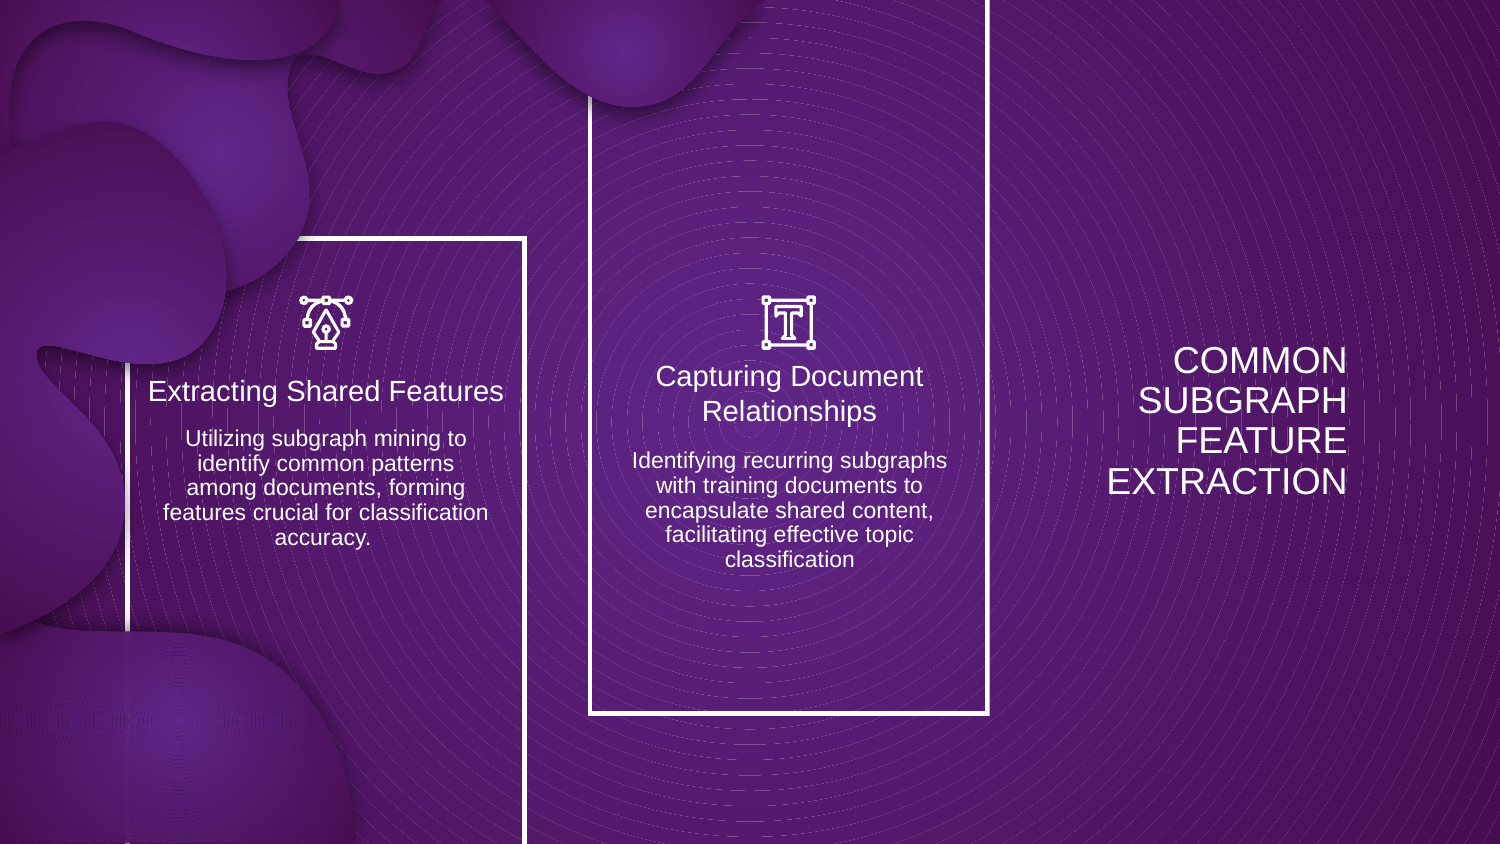

# COMMON SUBGRAPH FEATURE EXTRACTION

Extracting Shared Features
Capturing Document Relationships
Utilizing subgraph mining to identify common patterns among documents, forming features crucial for classification accuracy.
Identifying recurring subgraphs with training documents to encapsulate shared content, facilitating effective topic classification